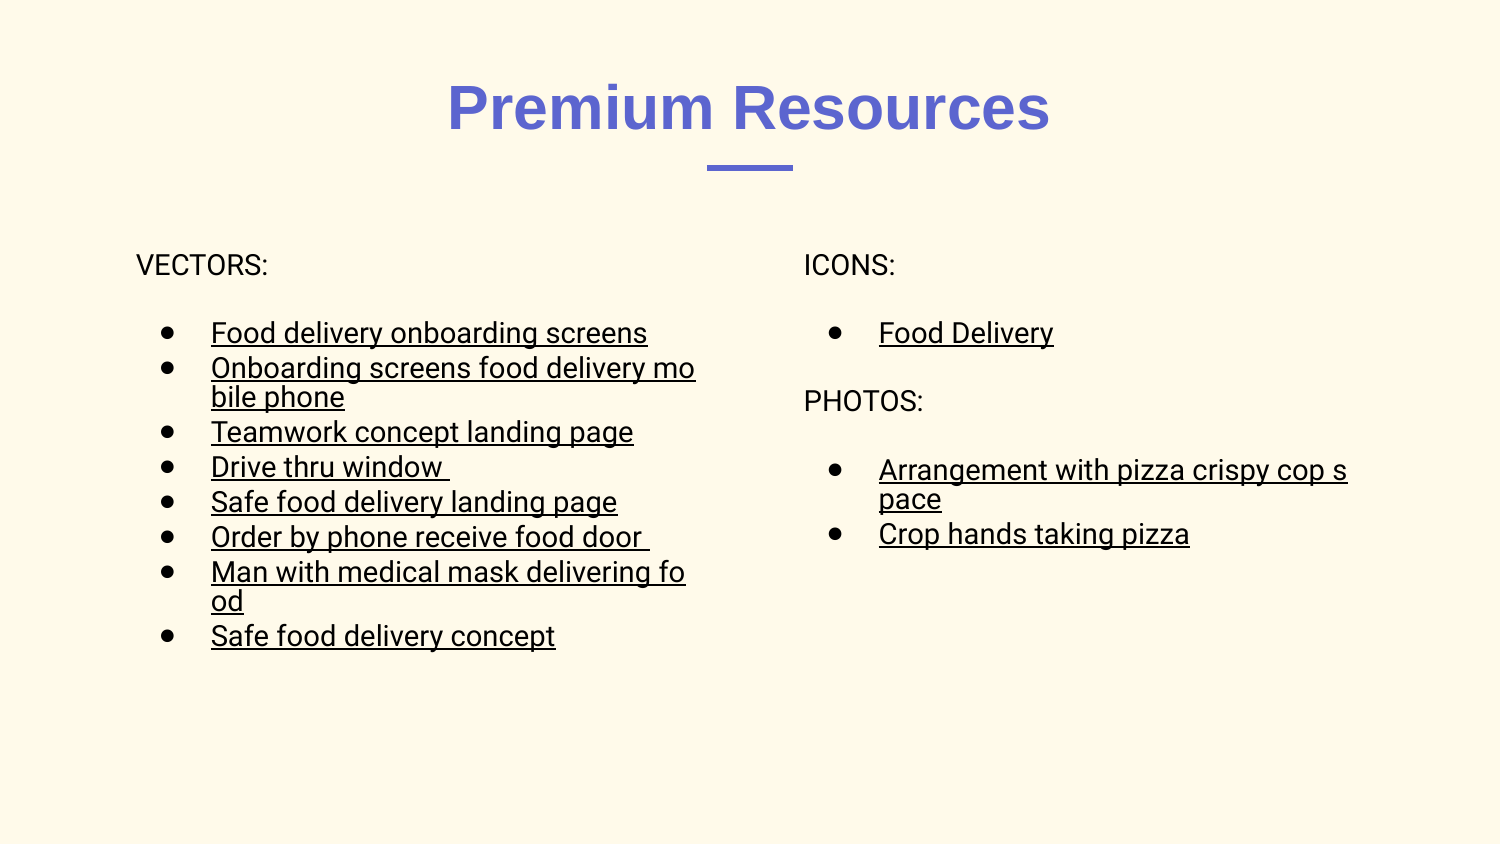

# Premium Resources
VECTORS:
Food delivery onboarding screens
Onboarding screens food delivery mobile phone
Teamwork concept landing page
Drive thru window
Safe food delivery landing page
Order by phone receive food door
Man with medical mask delivering food
Safe food delivery concept

ICONS:
Food Delivery
PHOTOS:
Arrangement with pizza crispy cop space
Crop hands taking pizza